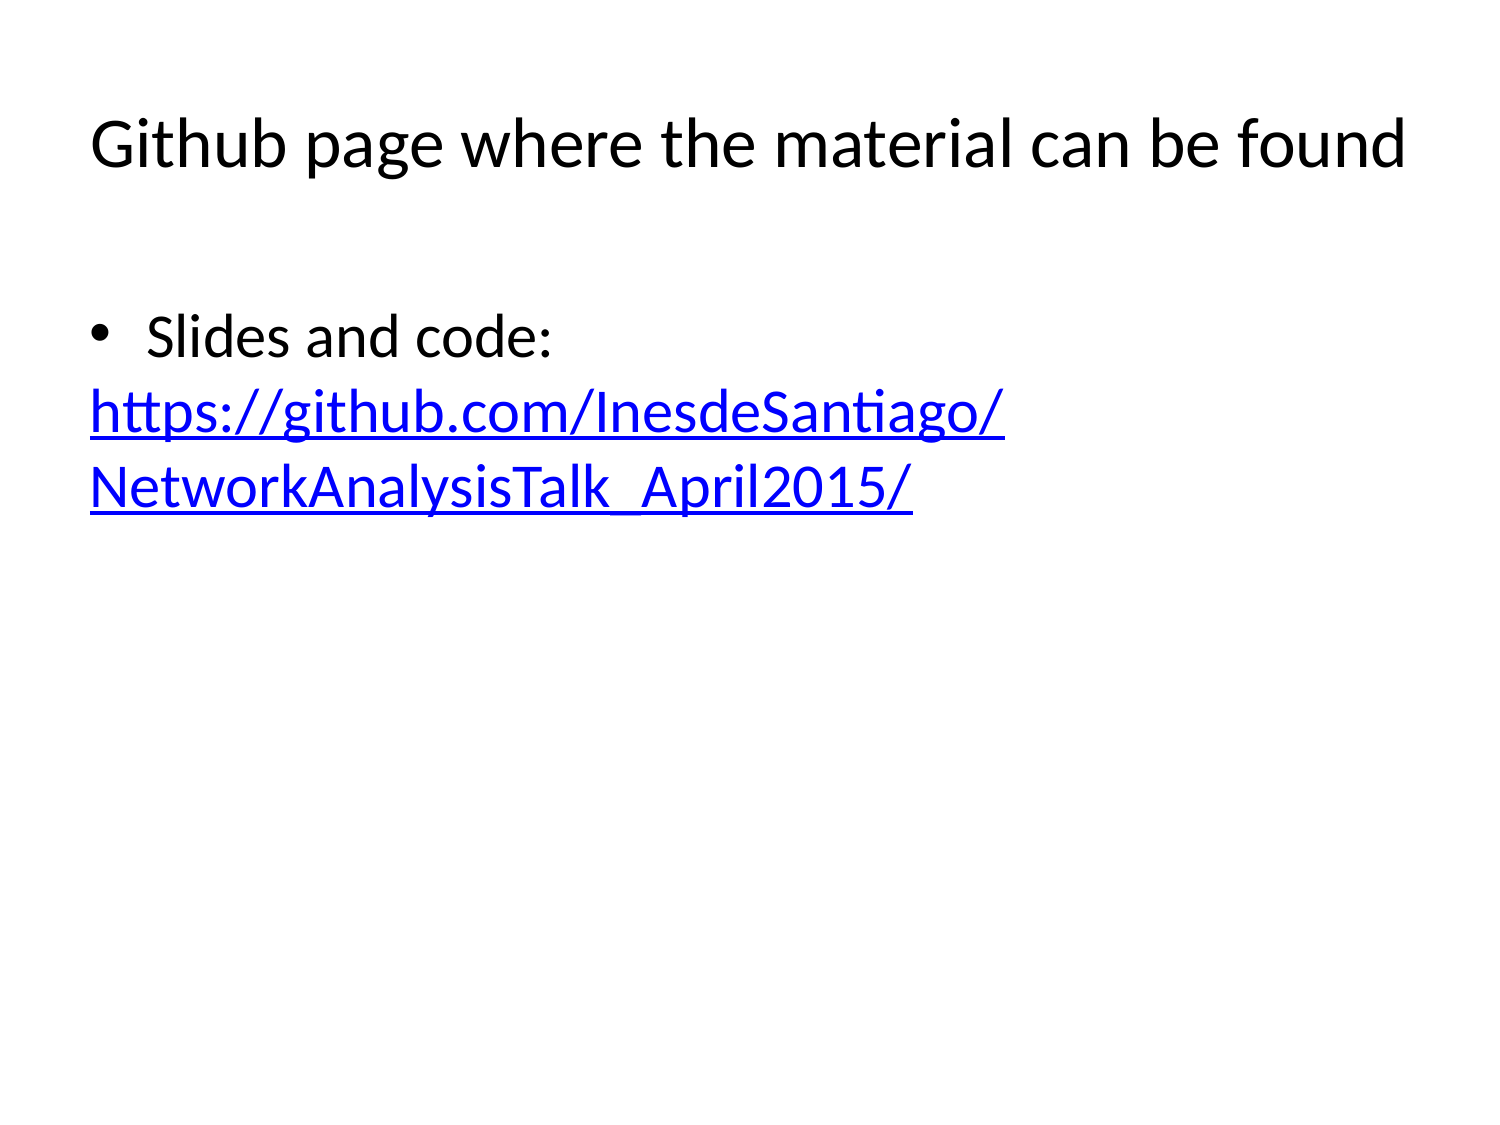

# Github page where the material can be found
Slides and code:
https://github.com/InesdeSantiago/NetworkAnalysisTalk_April2015/